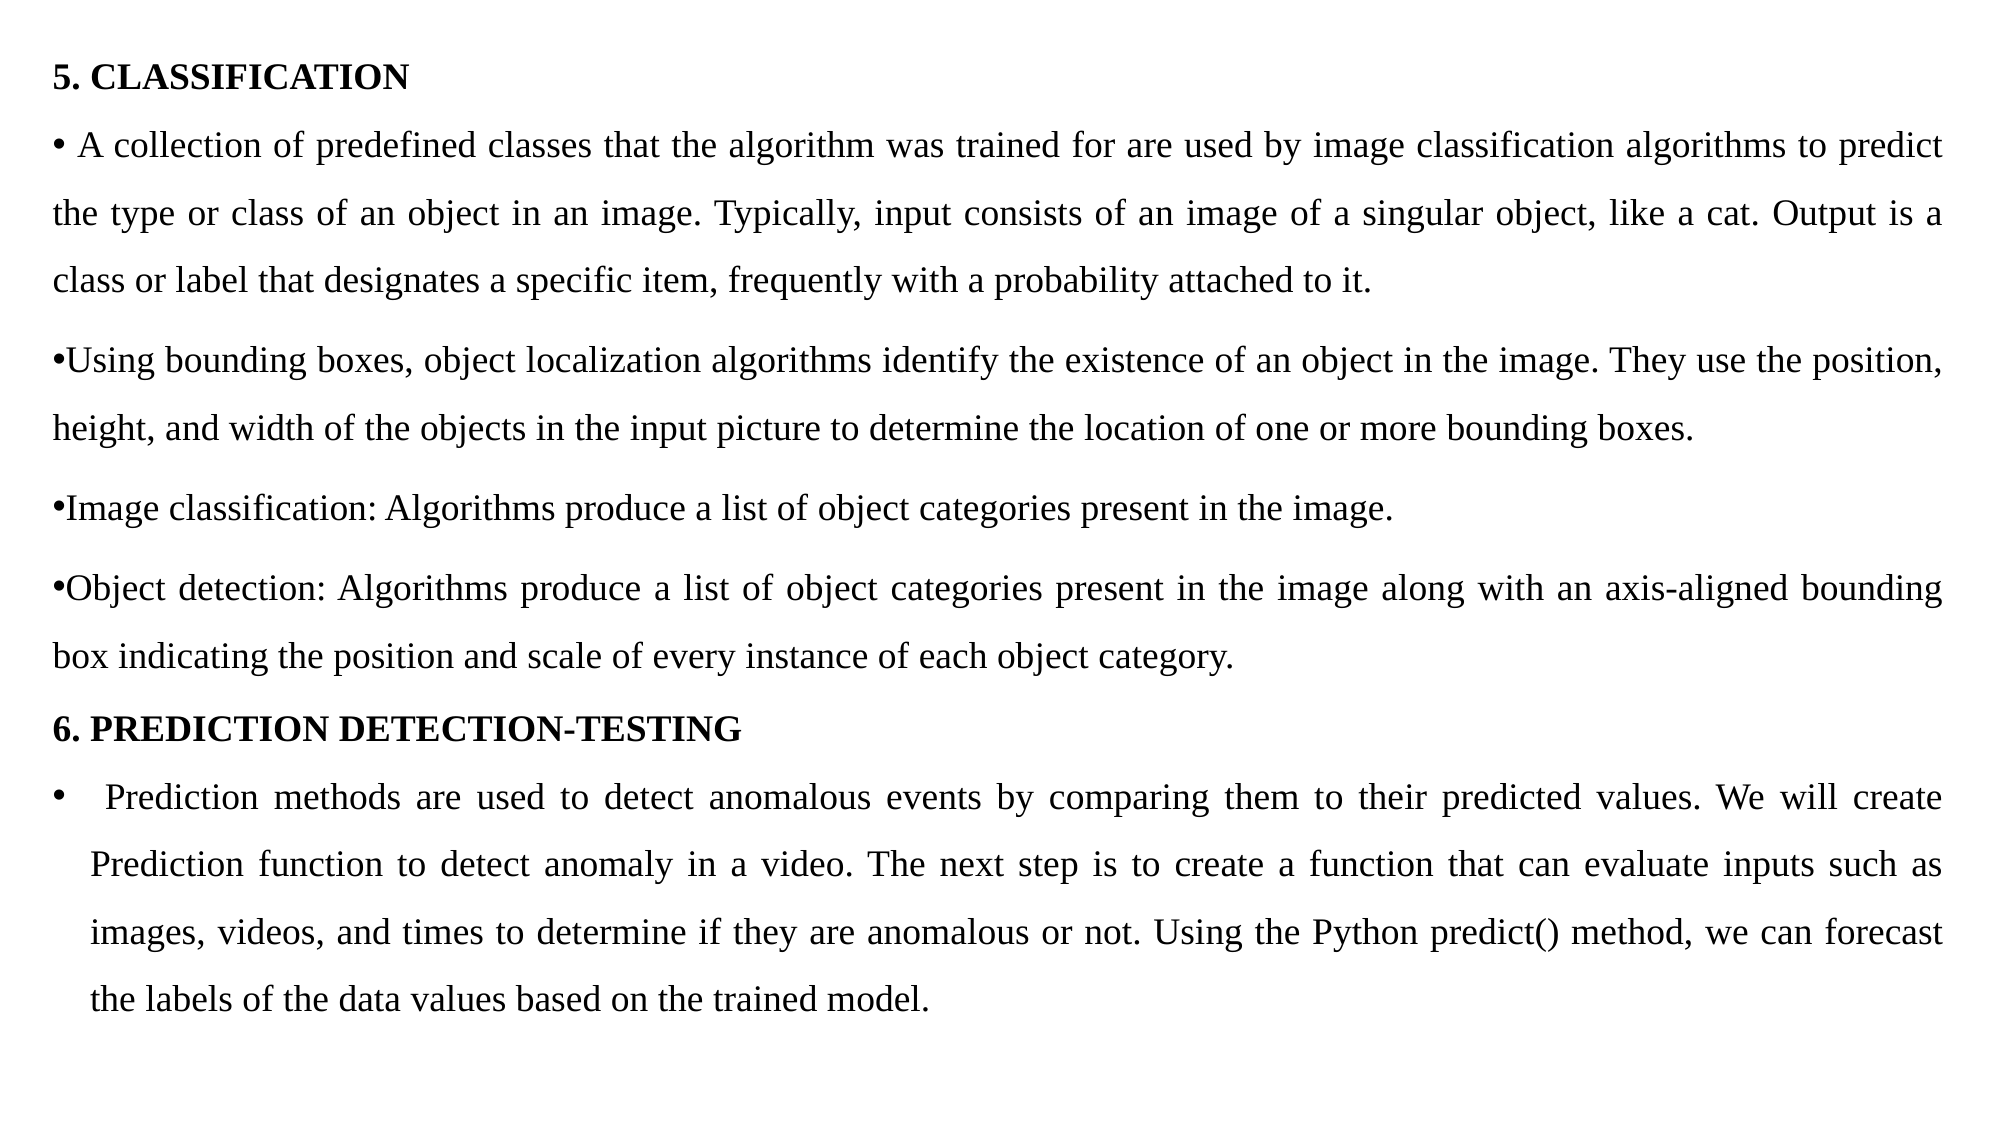

5. CLASSIFICATION
 A collection of predefined classes that the algorithm was trained for are used by image classification algorithms to predict the type or class of an object in an image. Typically, input consists of an image of a singular object, like a cat. Output is a class or label that designates a specific item, frequently with a probability attached to it.
Using bounding boxes, object localization algorithms identify the existence of an object in the image. They use the position, height, and width of the objects in the input picture to determine the location of one or more bounding boxes.
Image classification: Algorithms produce a list of object categories present in the image.
Object detection: Algorithms produce a list of object categories present in the image along with an axis-aligned bounding box indicating the position and scale of every instance of each object category.
6. PREDICTION DETECTION-TESTING
 Prediction methods are used to detect anomalous events by comparing them to their predicted values. We will create Prediction function to detect anomaly in a video. The next step is to create a function that can evaluate inputs such as images, videos, and times to determine if they are anomalous or not. Using the Python predict() method, we can forecast the labels of the data values based on the trained model.